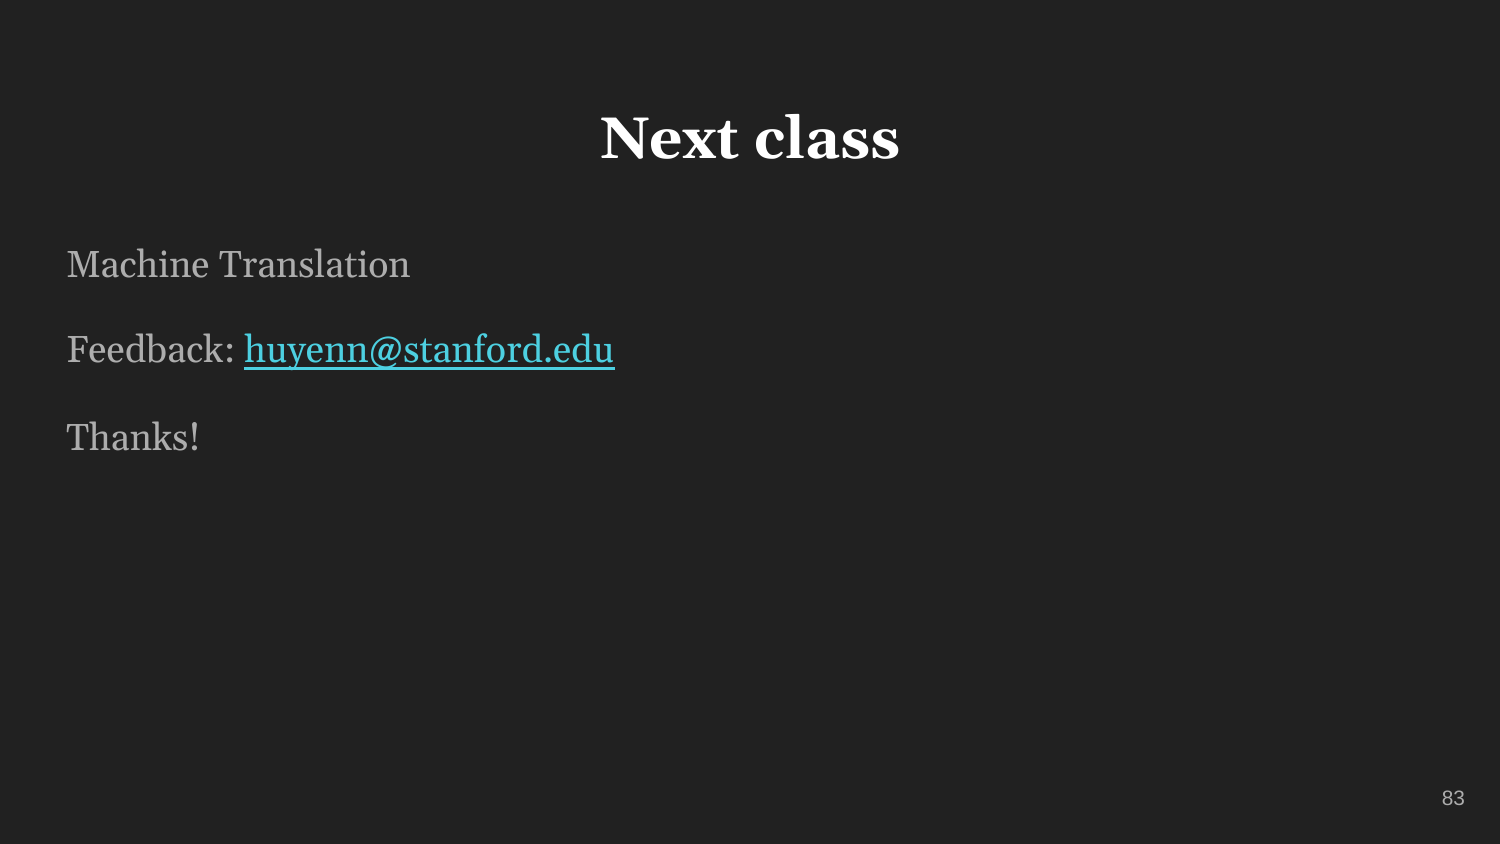

# Next class
Machine Translation
Feedback: huyenn@stanford.edu
Thanks!
83